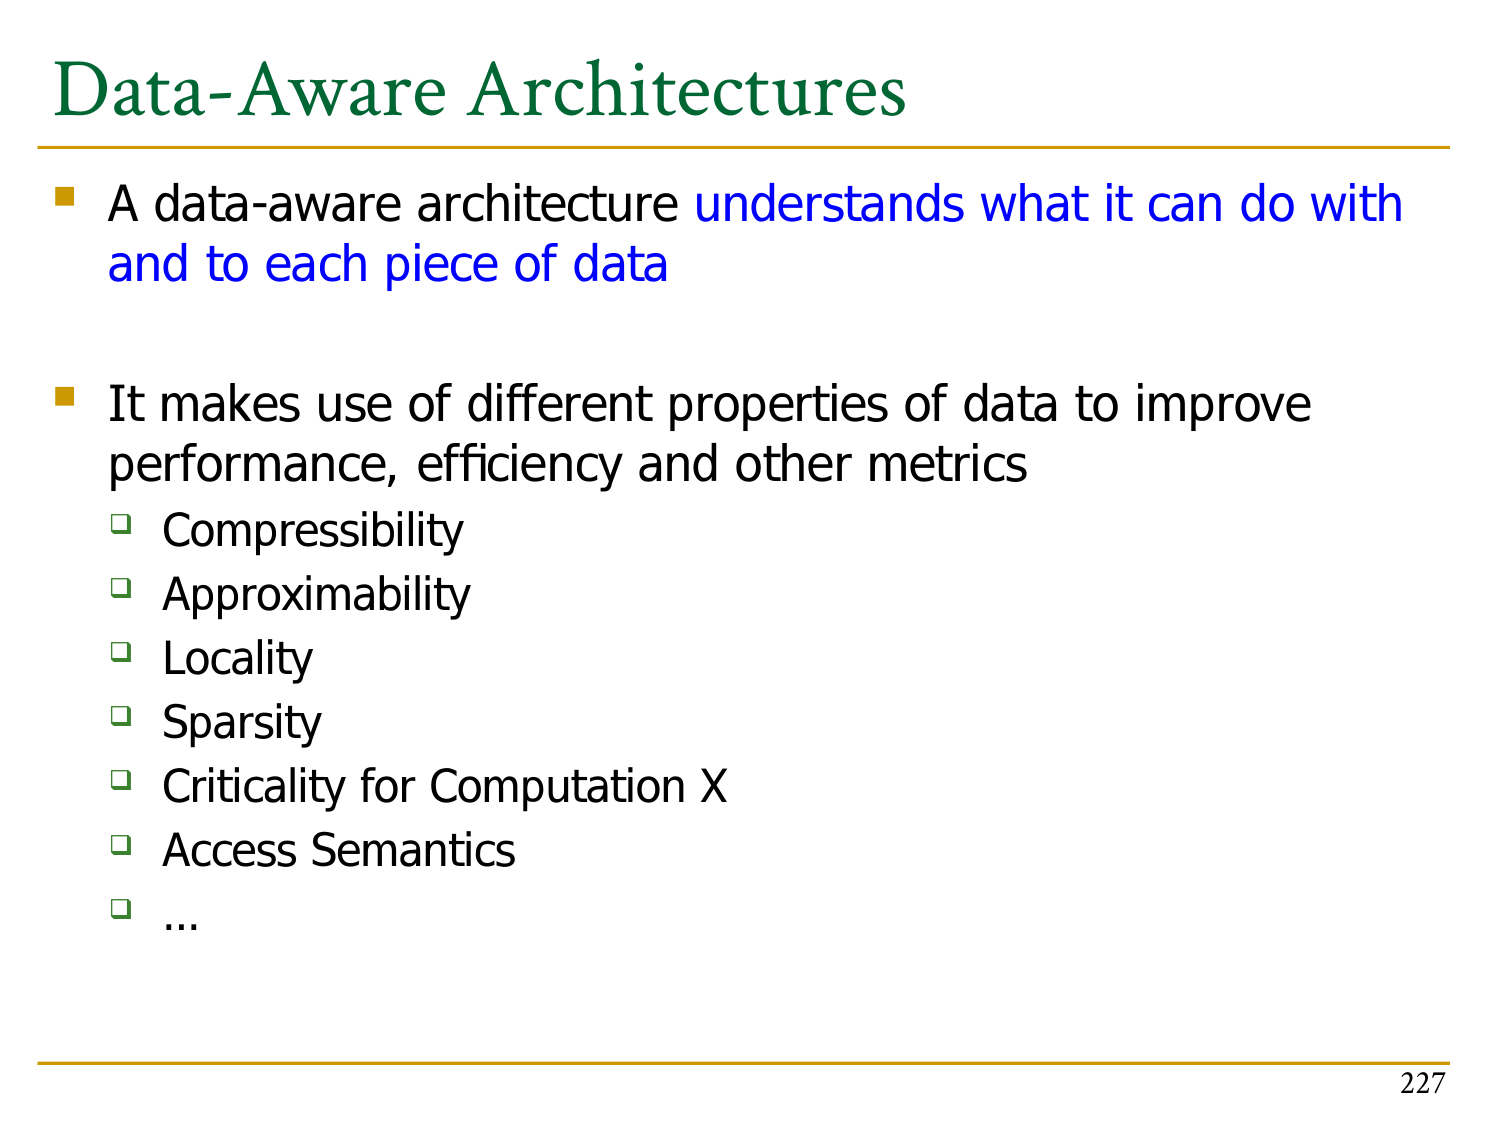

# Data-Aware Architectures
A data-aware architecture understands what it can do with and to each piece of data

It makes use of different properties of data to improve performance, efficiency and other metrics
Compressibility
Approximability
Locality
Sparsity
Criticality for Computation X
Access Semantics
…

227